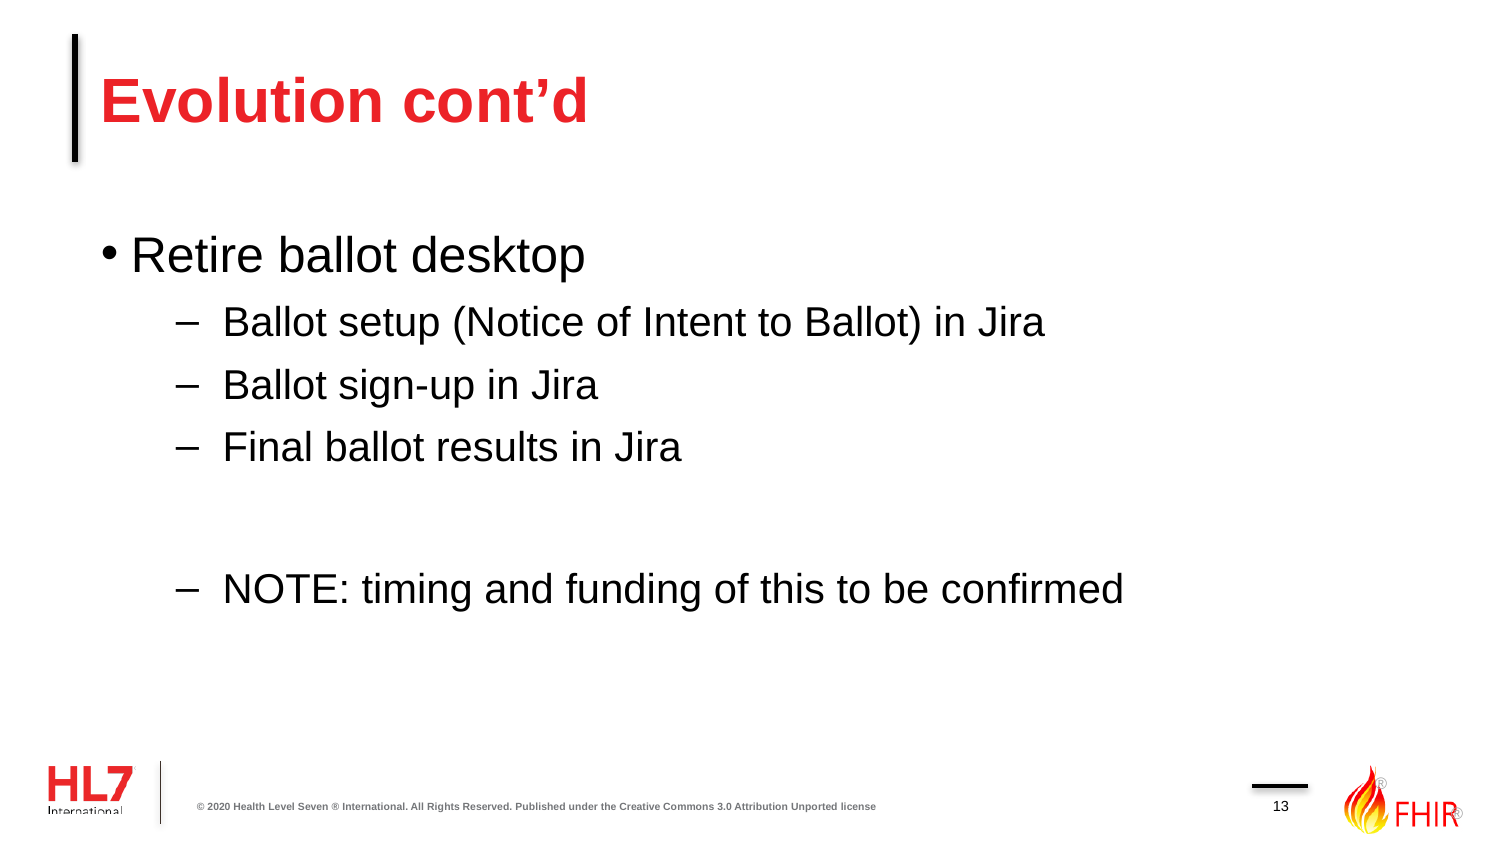

# Evolution cont’d
Retire ballot desktop
Ballot setup (Notice of Intent to Ballot) in Jira
Ballot sign-up in Jira
Final ballot results in Jira

NOTE: timing and funding of this to be confirmed
13
© 2020 Health Level Seven ® International. All Rights Reserved. Published under the Creative Commons 3.0 Attribution Unported license